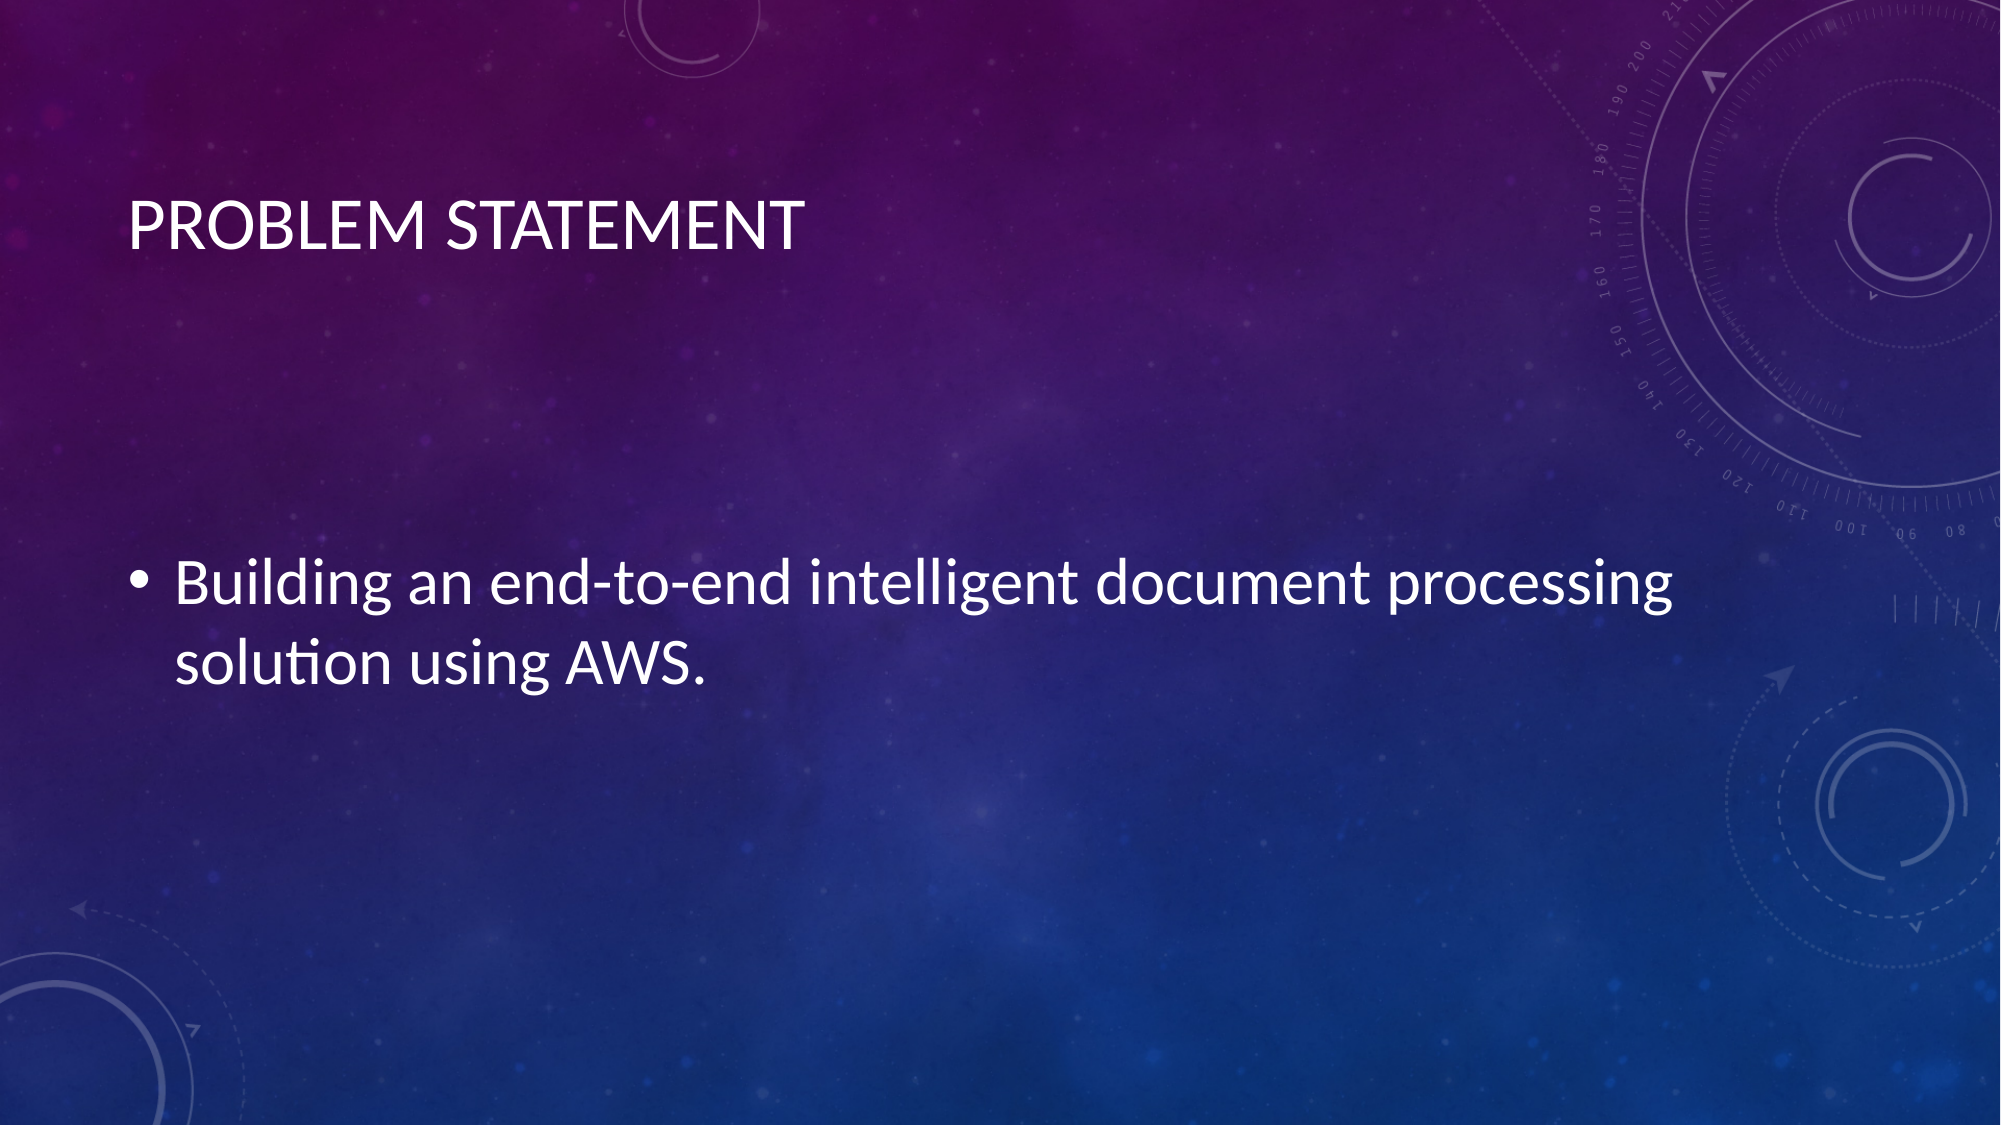

# PROBLEM STATEMENT
Building an end-to-end intelligent document processing solution using AWS.